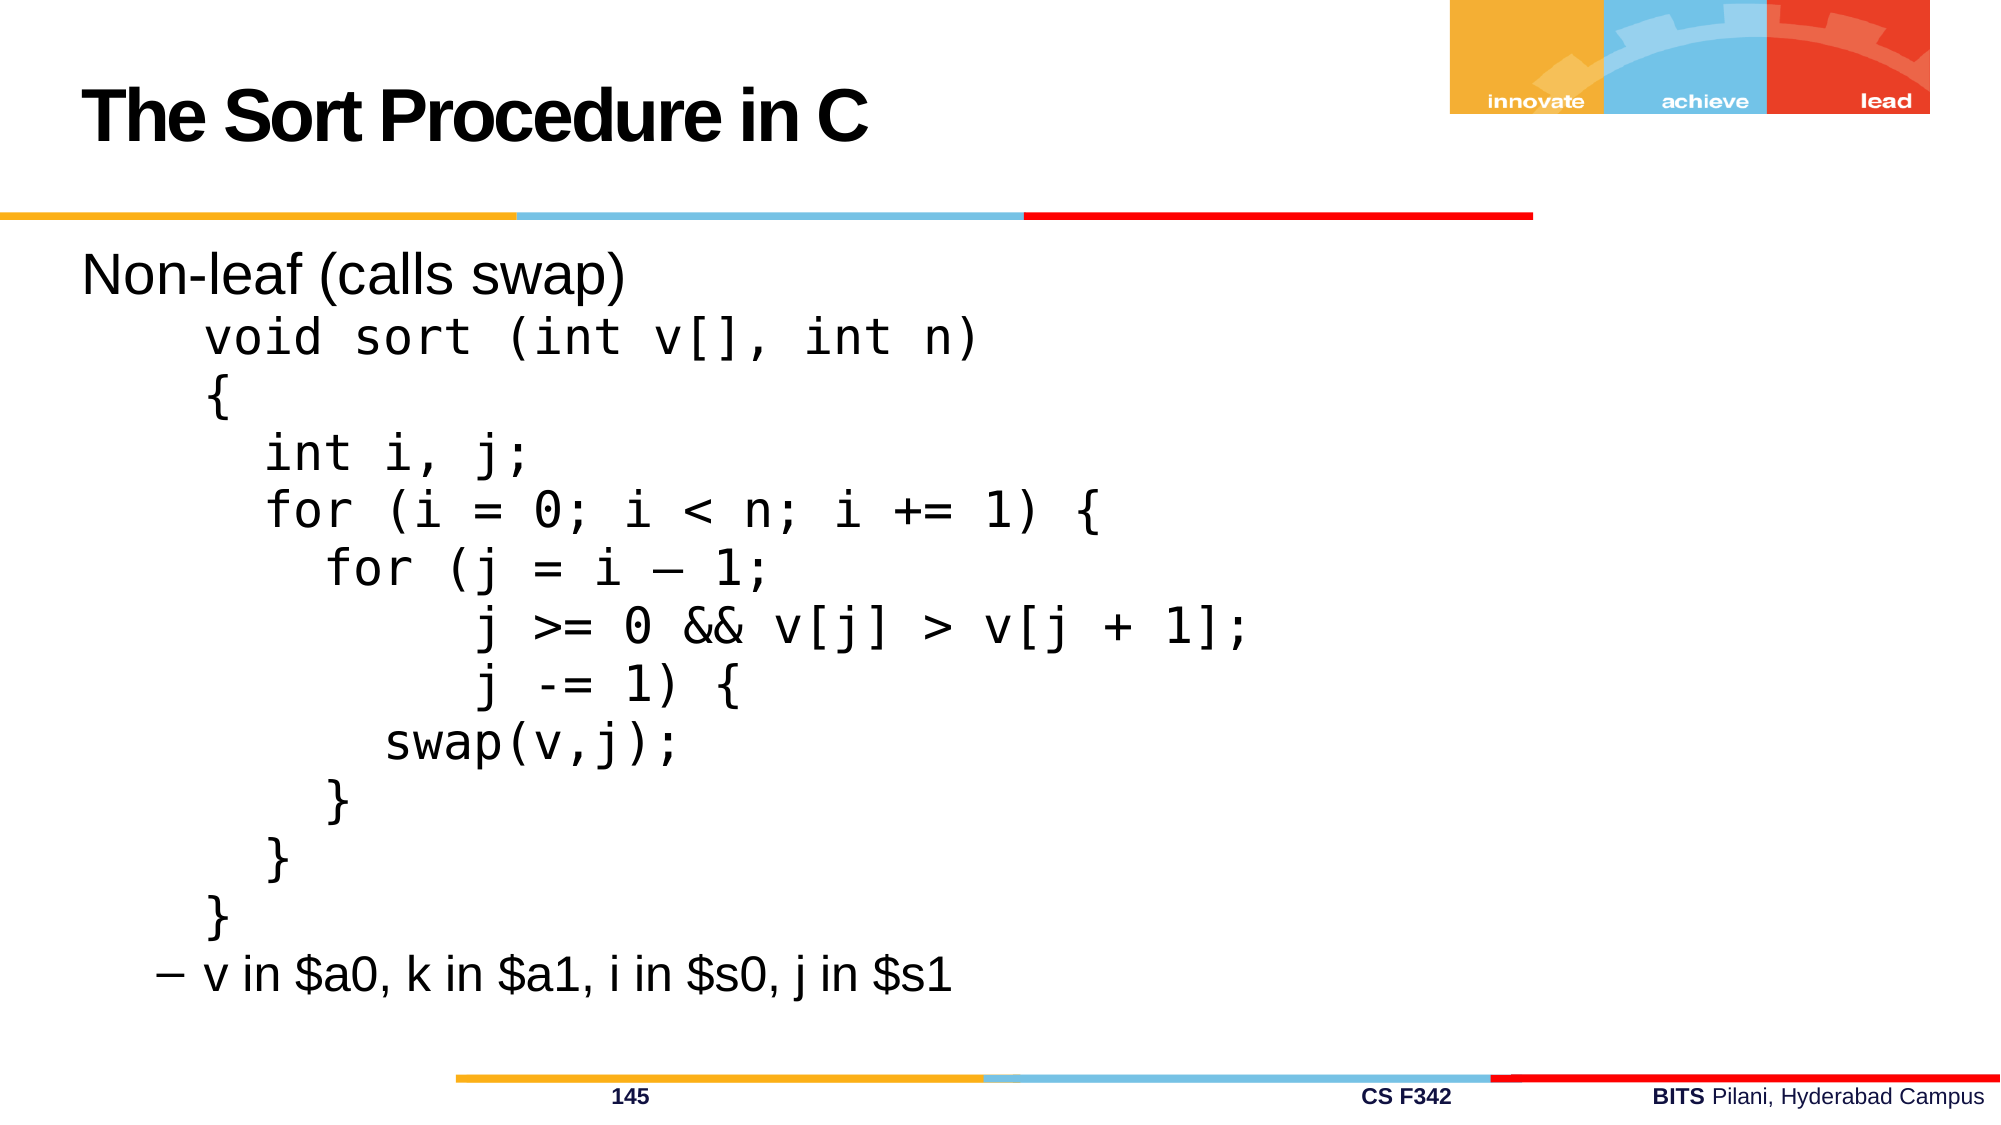

The Sort Procedure in C
Non-leaf (calls swap)
	void sort (int v[], int n)
	{
	  int i, j;
	  for (i = 0; i < n; i += 1) {
	    for (j = i – 1;
	         j >= 0 && v[j] > v[j + 1];
	         j -= 1) {
	      swap(v,j);
	    }
	  }
	}
v in $a0, k in $a1, i in $s0, j in $s1